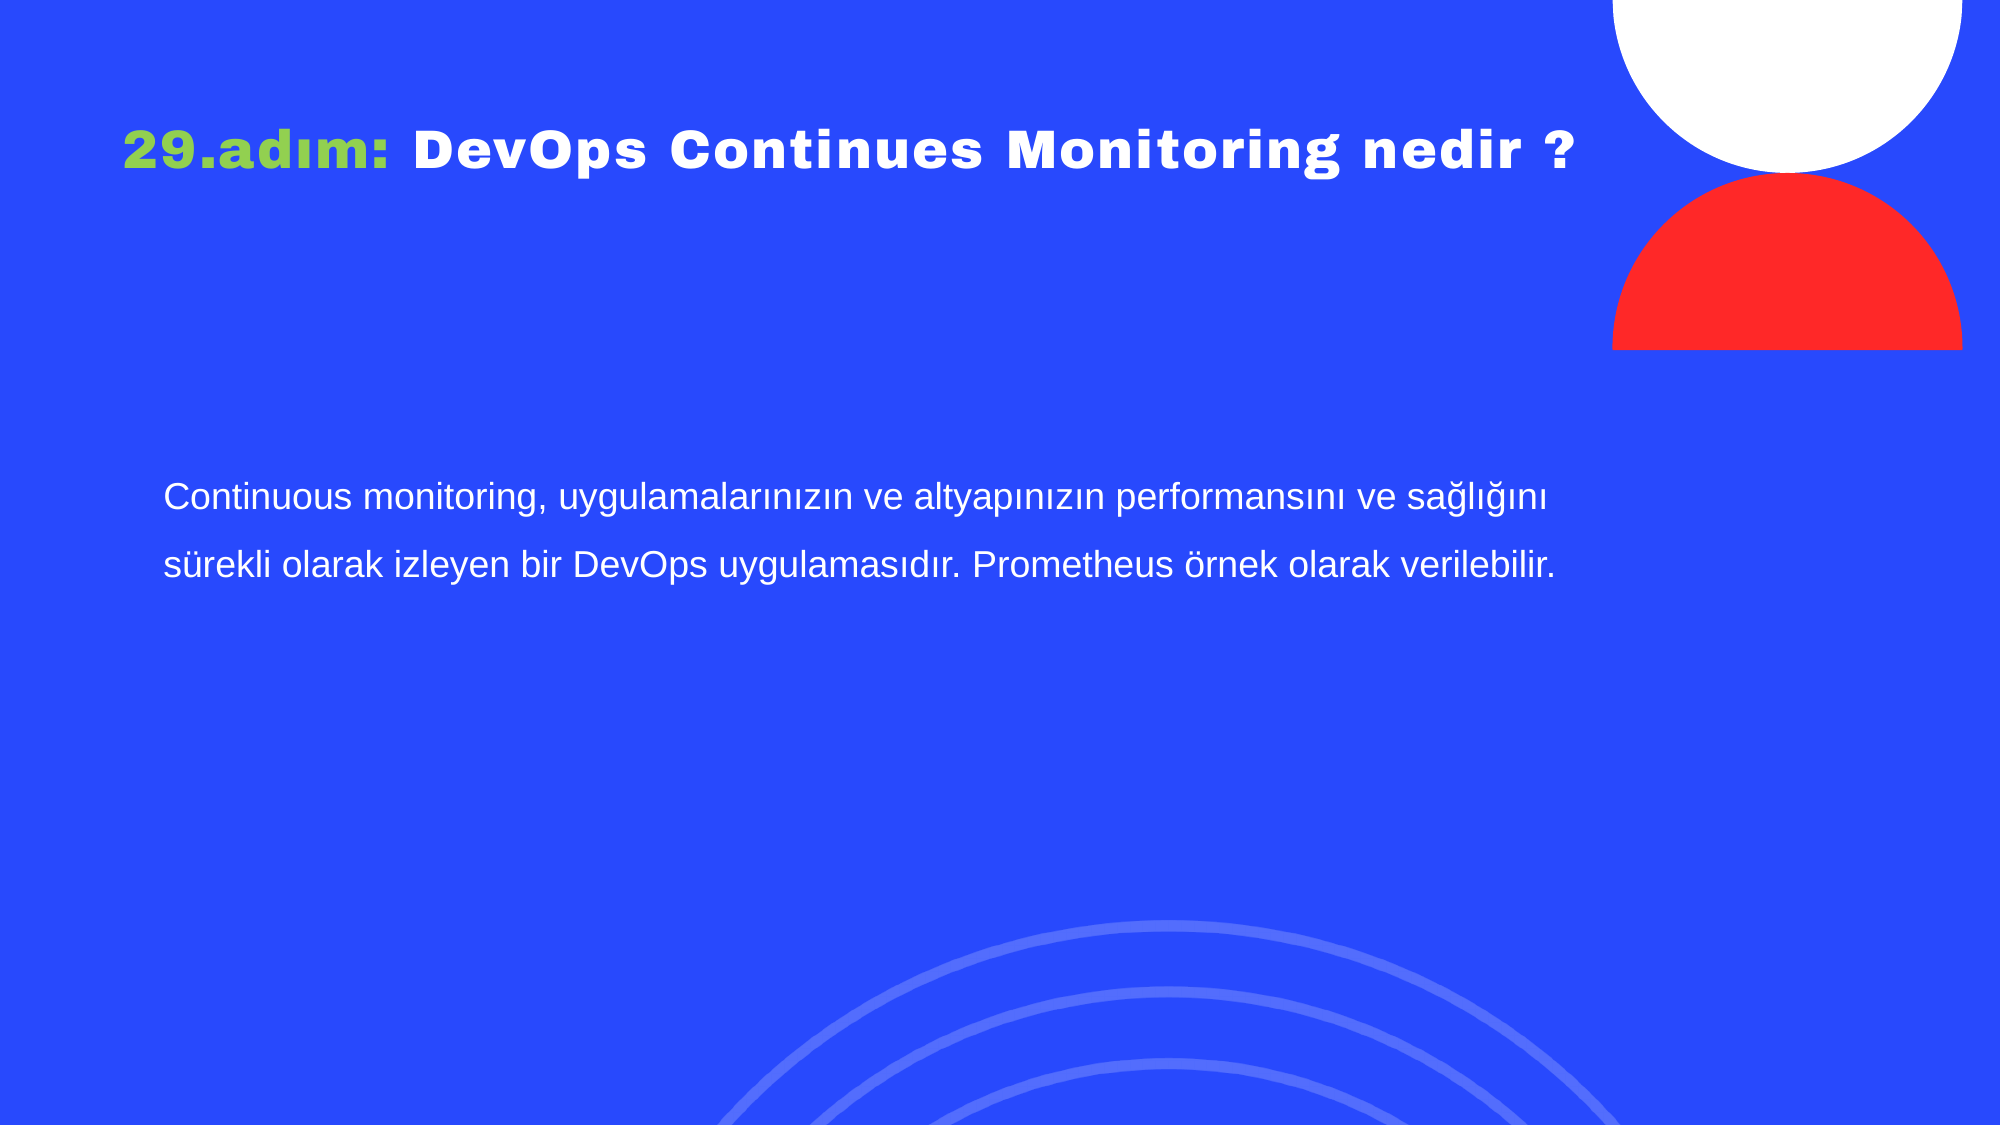

# 29.adım: DevOps Continues Monitoring nedir ?
Continuous monitoring, uygulamalarınızın ve altyapınızın performansını ve sağlığını sürekli olarak izleyen bir DevOps uygulamasıdır. Prometheus örnek olarak verilebilir.